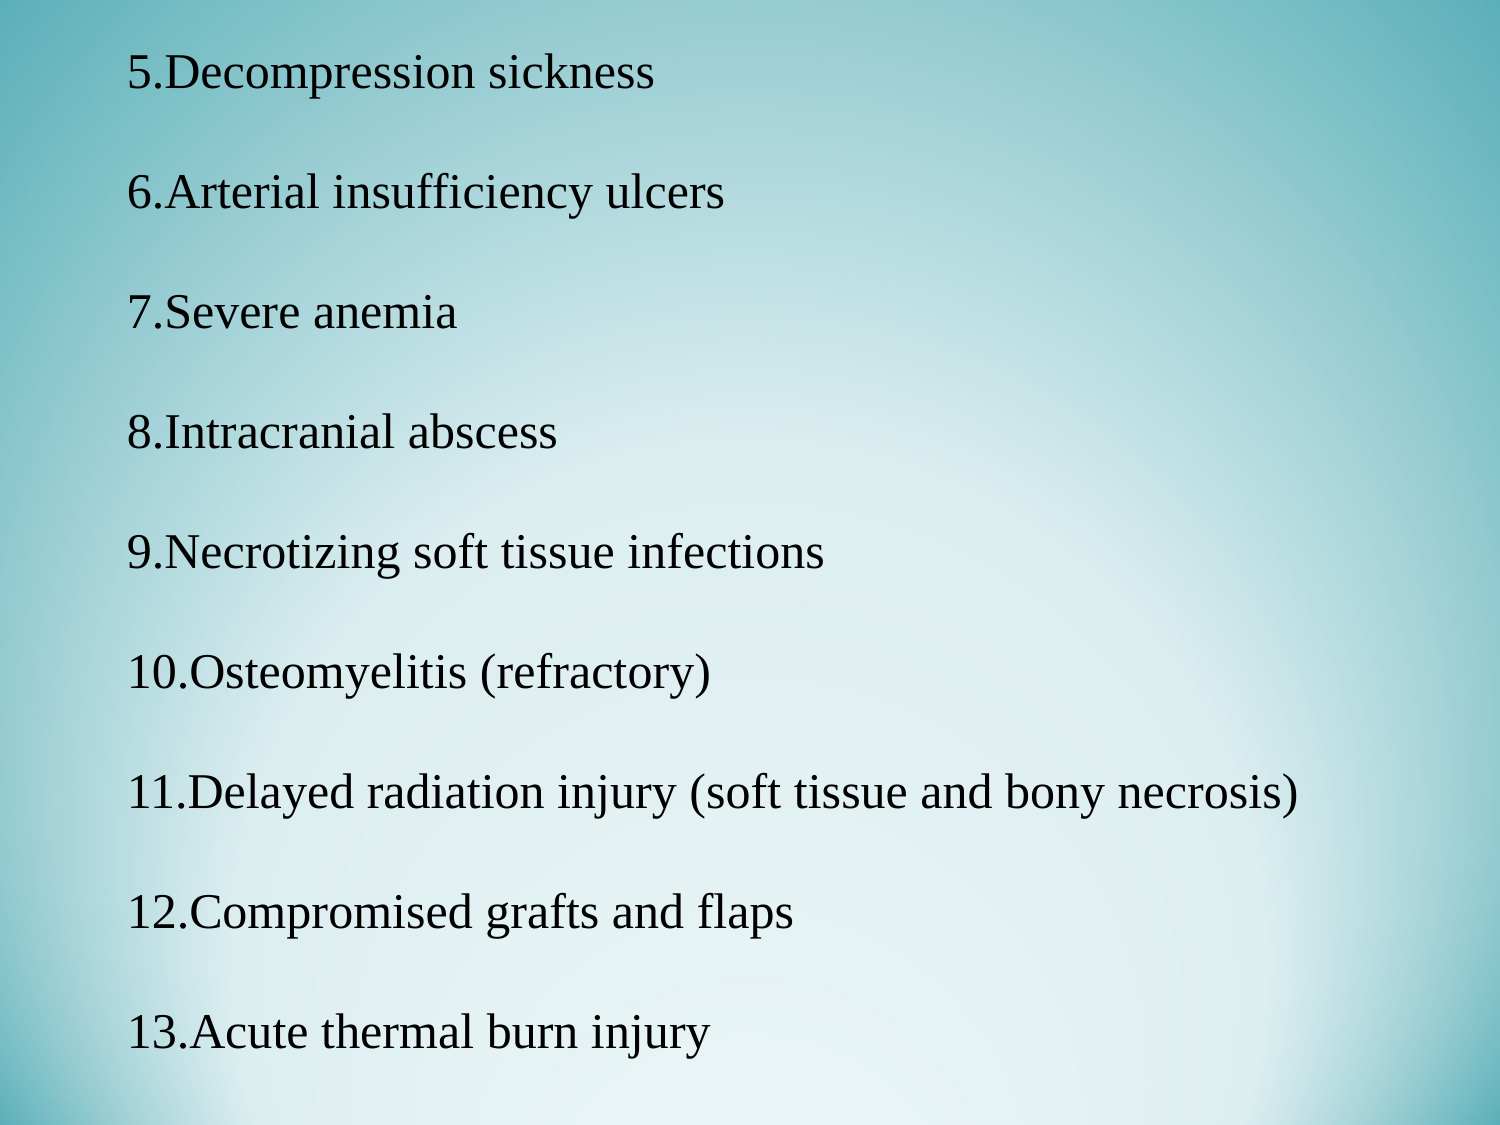

5.Decompression sickness

6.Arterial insufficiency ulcers

7.Severe anemia

8.Intracranial abscess

9.Necrotizing soft tissue infections

10.Osteomyelitis (refractory)

11.Delayed radiation injury (soft tissue and bony necrosis)

12.Compromised grafts and flaps

13.Acute thermal burn injury